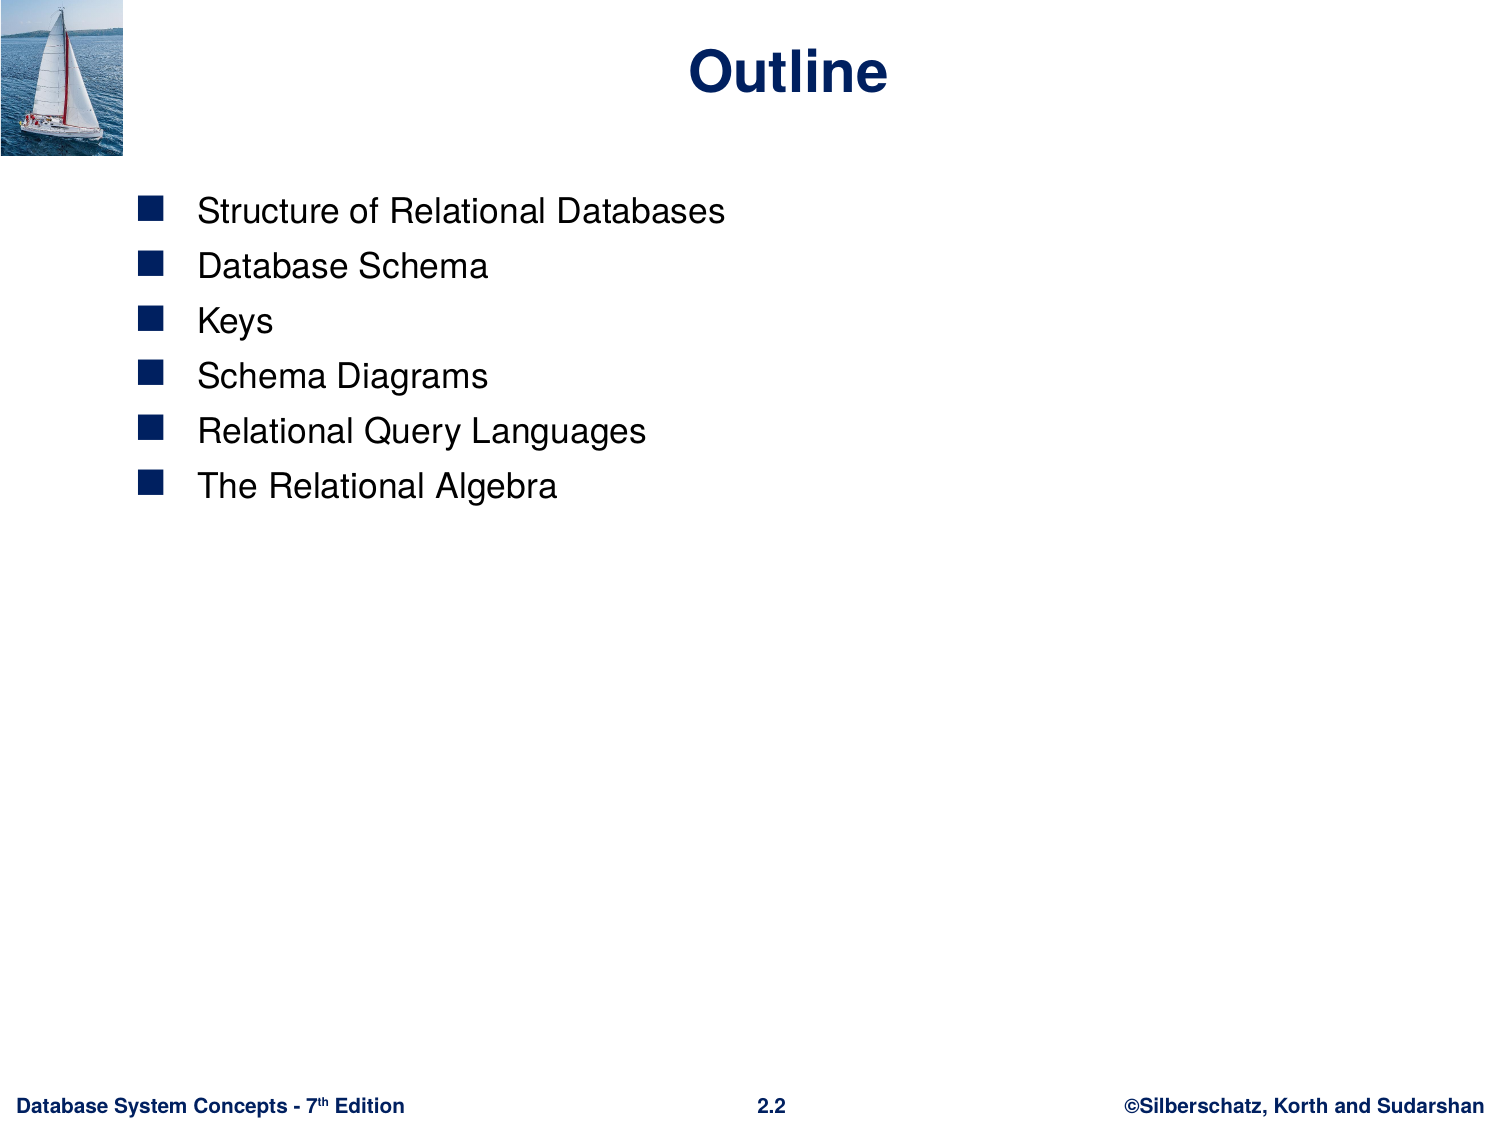

# Outline
Structure of Relational Databases
Database Schema
Keys
Schema Diagrams
Relational Query Languages
The Relational Algebra